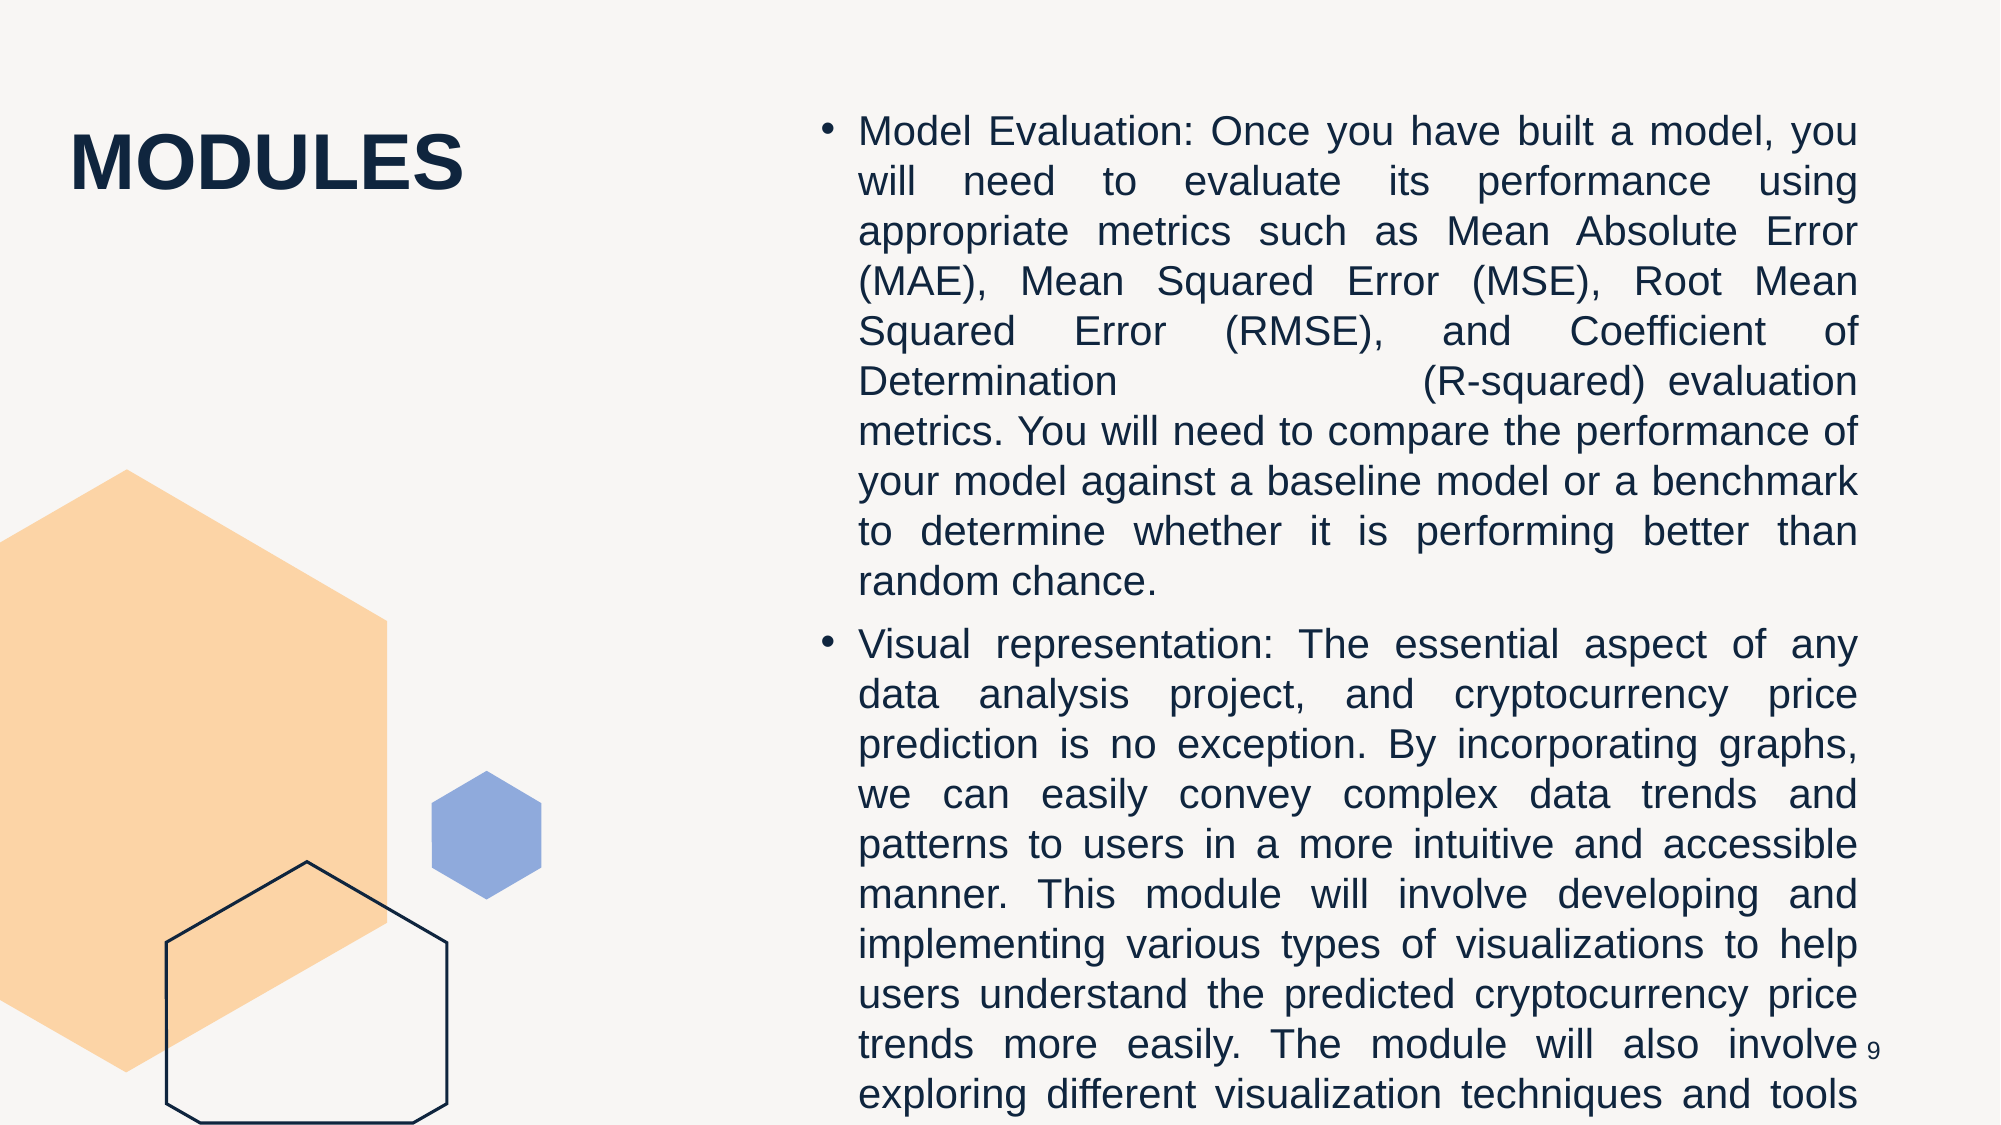

Model Evaluation: Once you have built a model, you will need to evaluate its performance using appropriate metrics such as Mean Absolute Error (MAE), Mean Squared Error (MSE), Root Mean Squared Error (RMSE), and Coefficient of Determination              (R-squared) evaluation metrics. You will need to compare the performance of your model against a baseline model or a benchmark to determine whether it is performing better than random chance.
Visual representation: The essential aspect of any data analysis project, and cryptocurrency price prediction is no exception. By incorporating graphs, we can easily convey complex data trends and patterns to users in a more intuitive and accessible manner. This module will involve developing and implementing various types of visualizations to help users understand the predicted cryptocurrency price trends more easily. The module will also involve exploring different visualization techniques and tools to determine the most effective means of presenting data in a clear and concise manner.
# MODULES
9